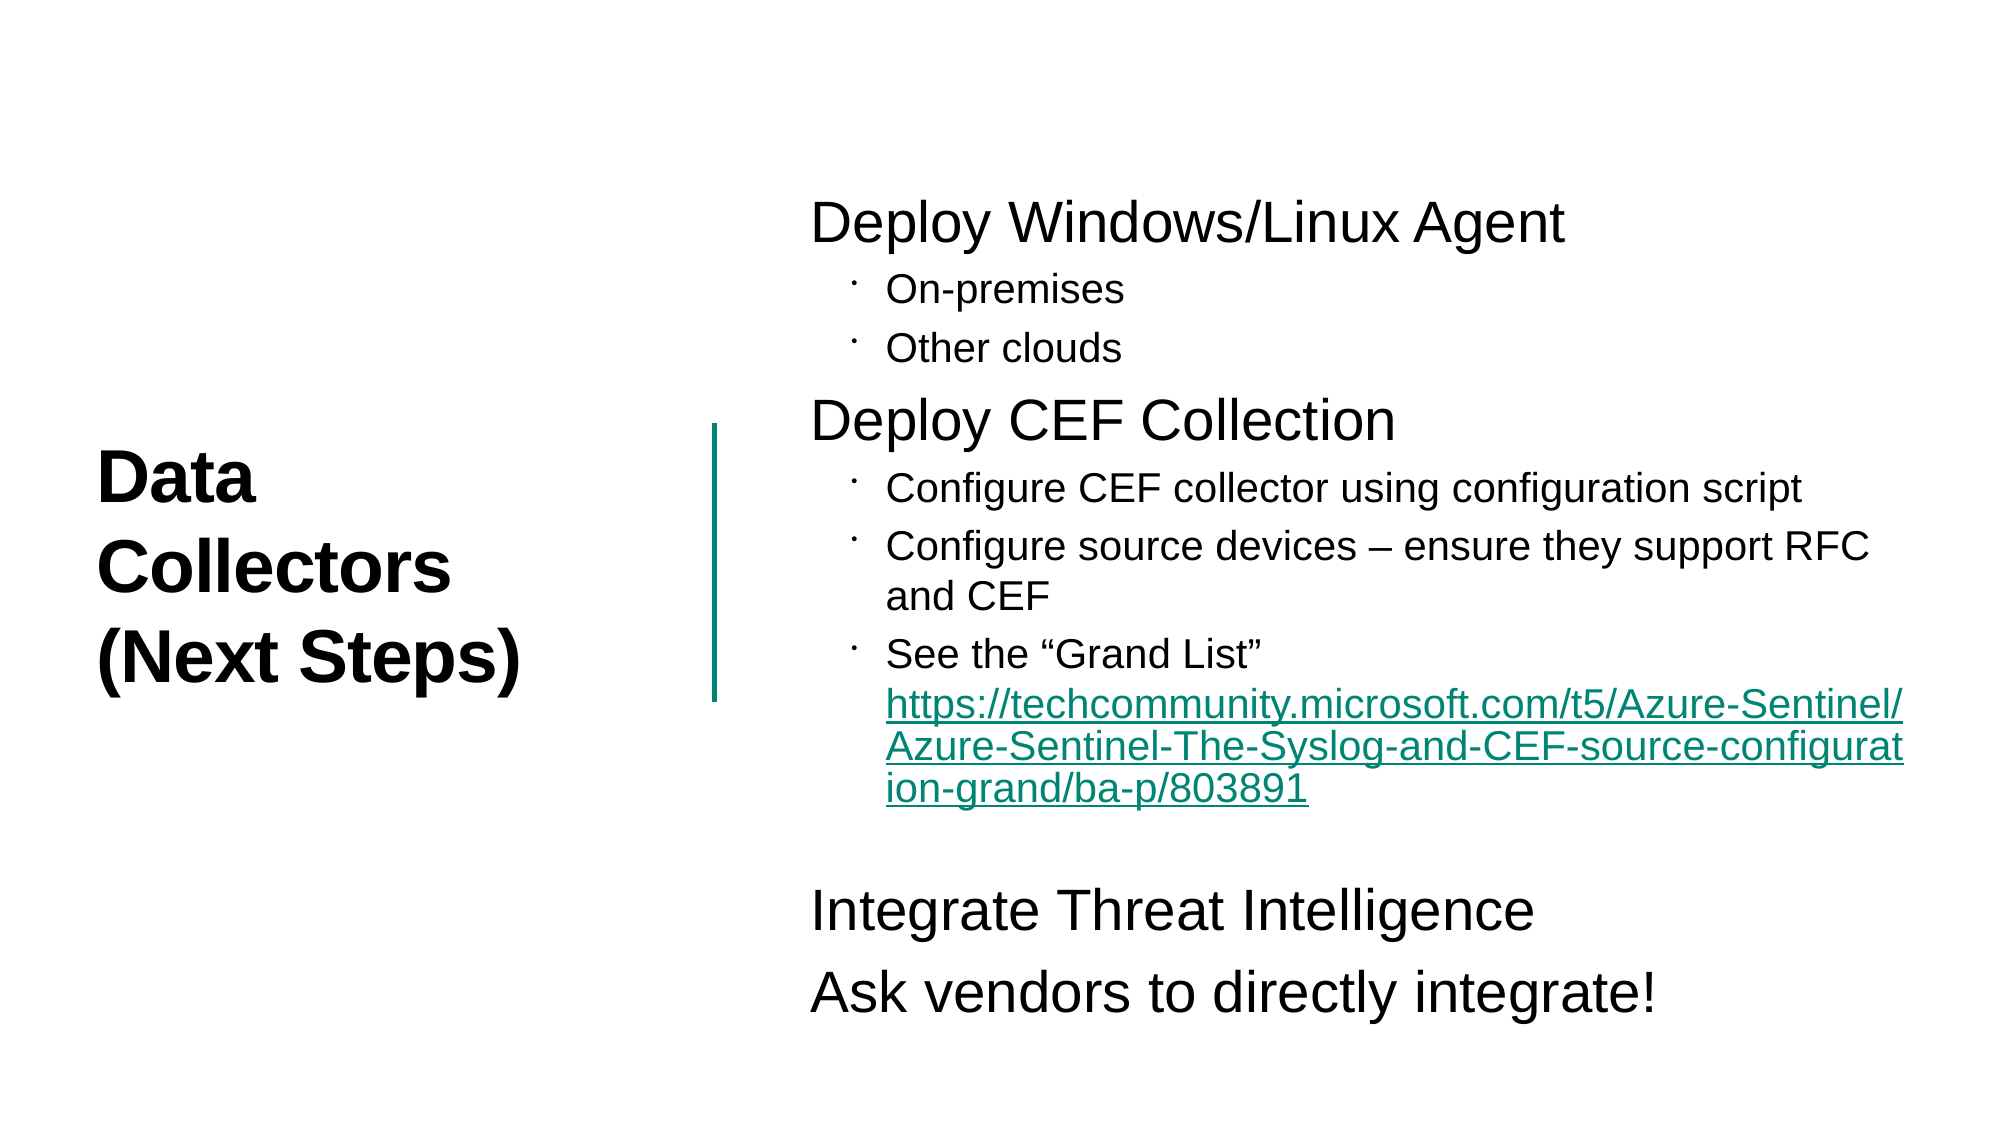

# Data Collectors (Next Steps)
Deploy Windows/Linux Agent
On-premises
Other clouds
Deploy CEF Collection
Configure CEF collector using configuration script
Configure source devices – ensure they support RFC and CEF
See the “Grand List” https://techcommunity.microsoft.com/t5/Azure-Sentinel/Azure-Sentinel-The-Syslog-and-CEF-source-configuration-grand/ba-p/803891
Integrate Threat Intelligence
Ask vendors to directly integrate!